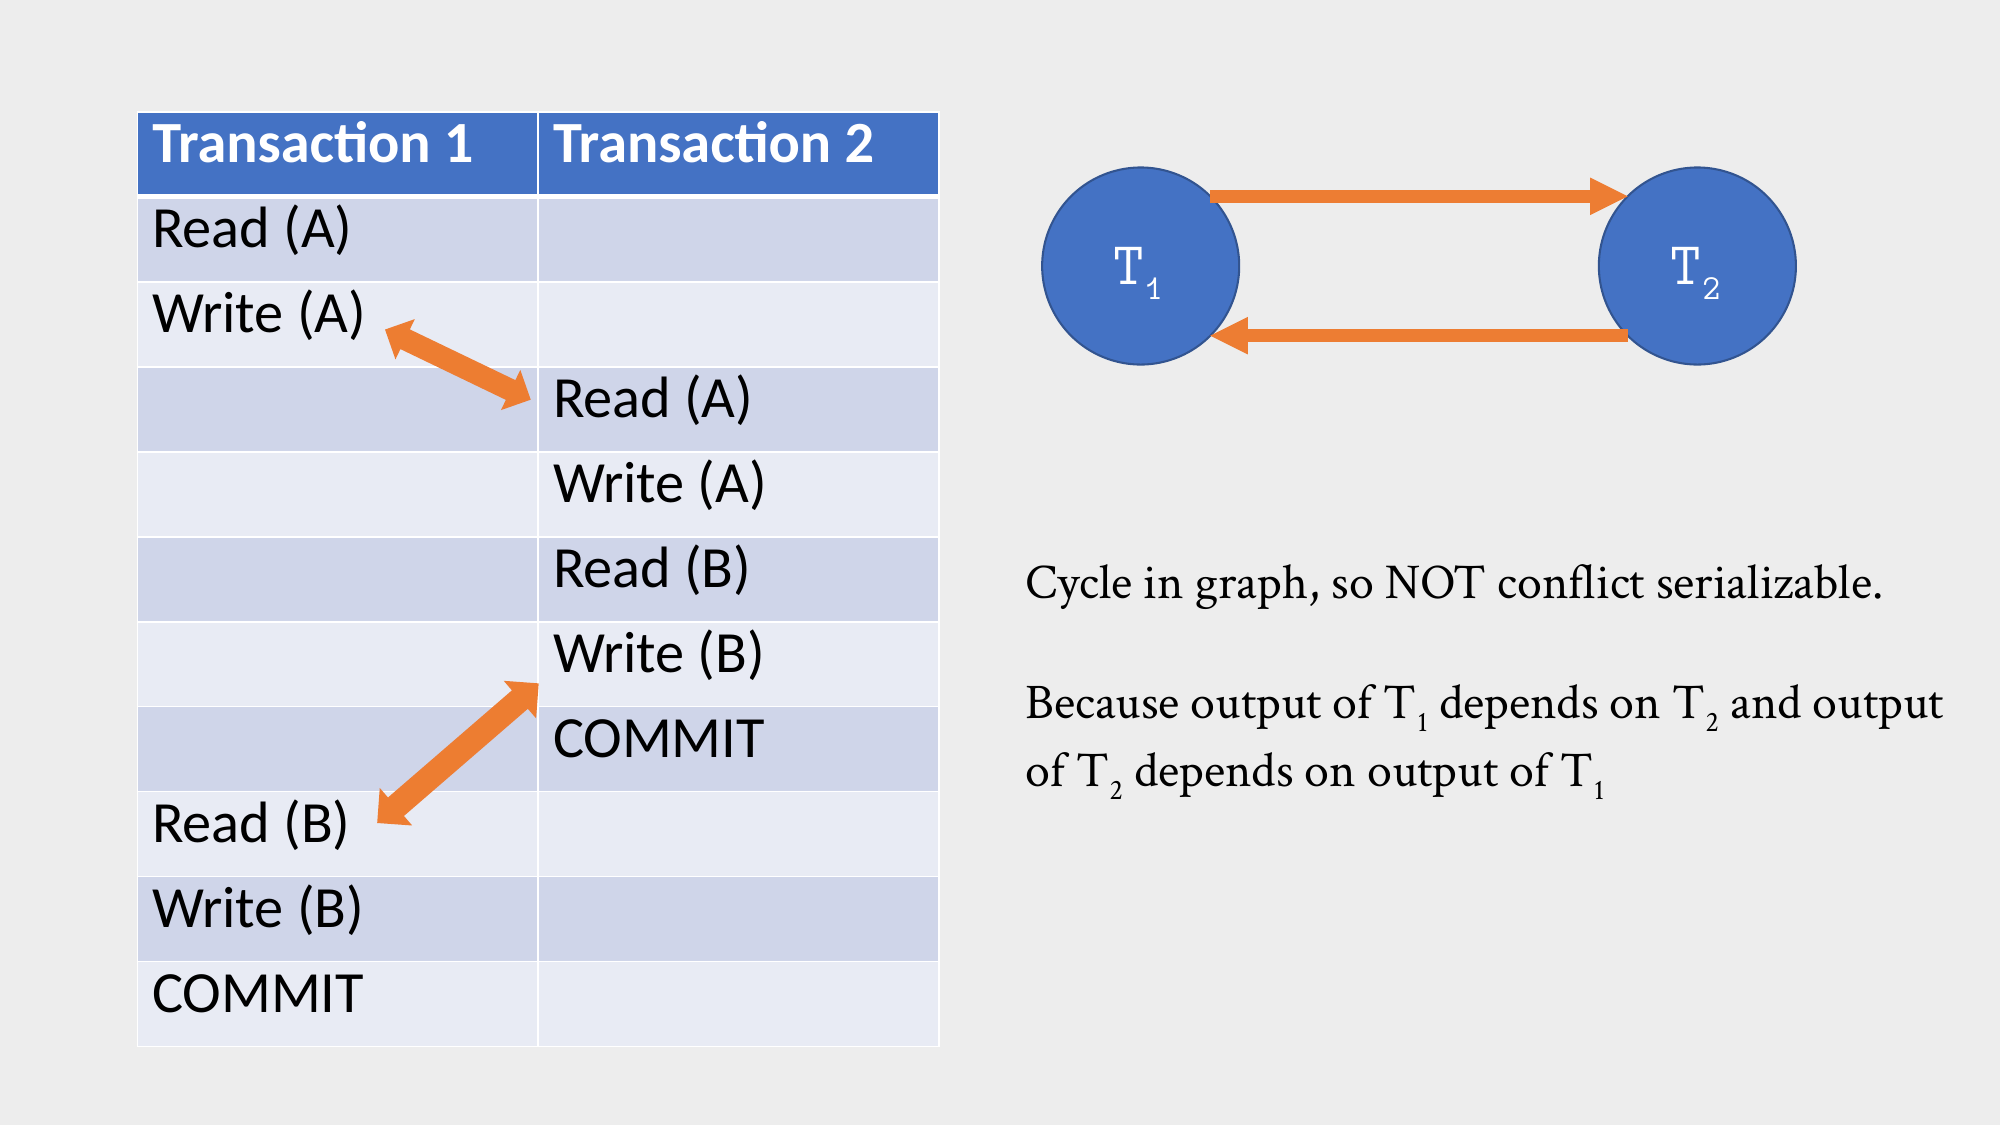

| Transaction 1 | Transaction 2 |
| --- | --- |
| Read (A) |  |
| Write (A) |  |
|  | Read (A) |
|  | Write (A) |
|  | Read (B) |
|  | Write (B) |
|  | COMMIT |
| Read (B) |  |
| Write (B) |  |
| COMMIT |  |
T2
T1

Cycle in graph, so NOT conflict serializable.

Because output of T1 depends on T2 and output
of T2 depends on output of T1